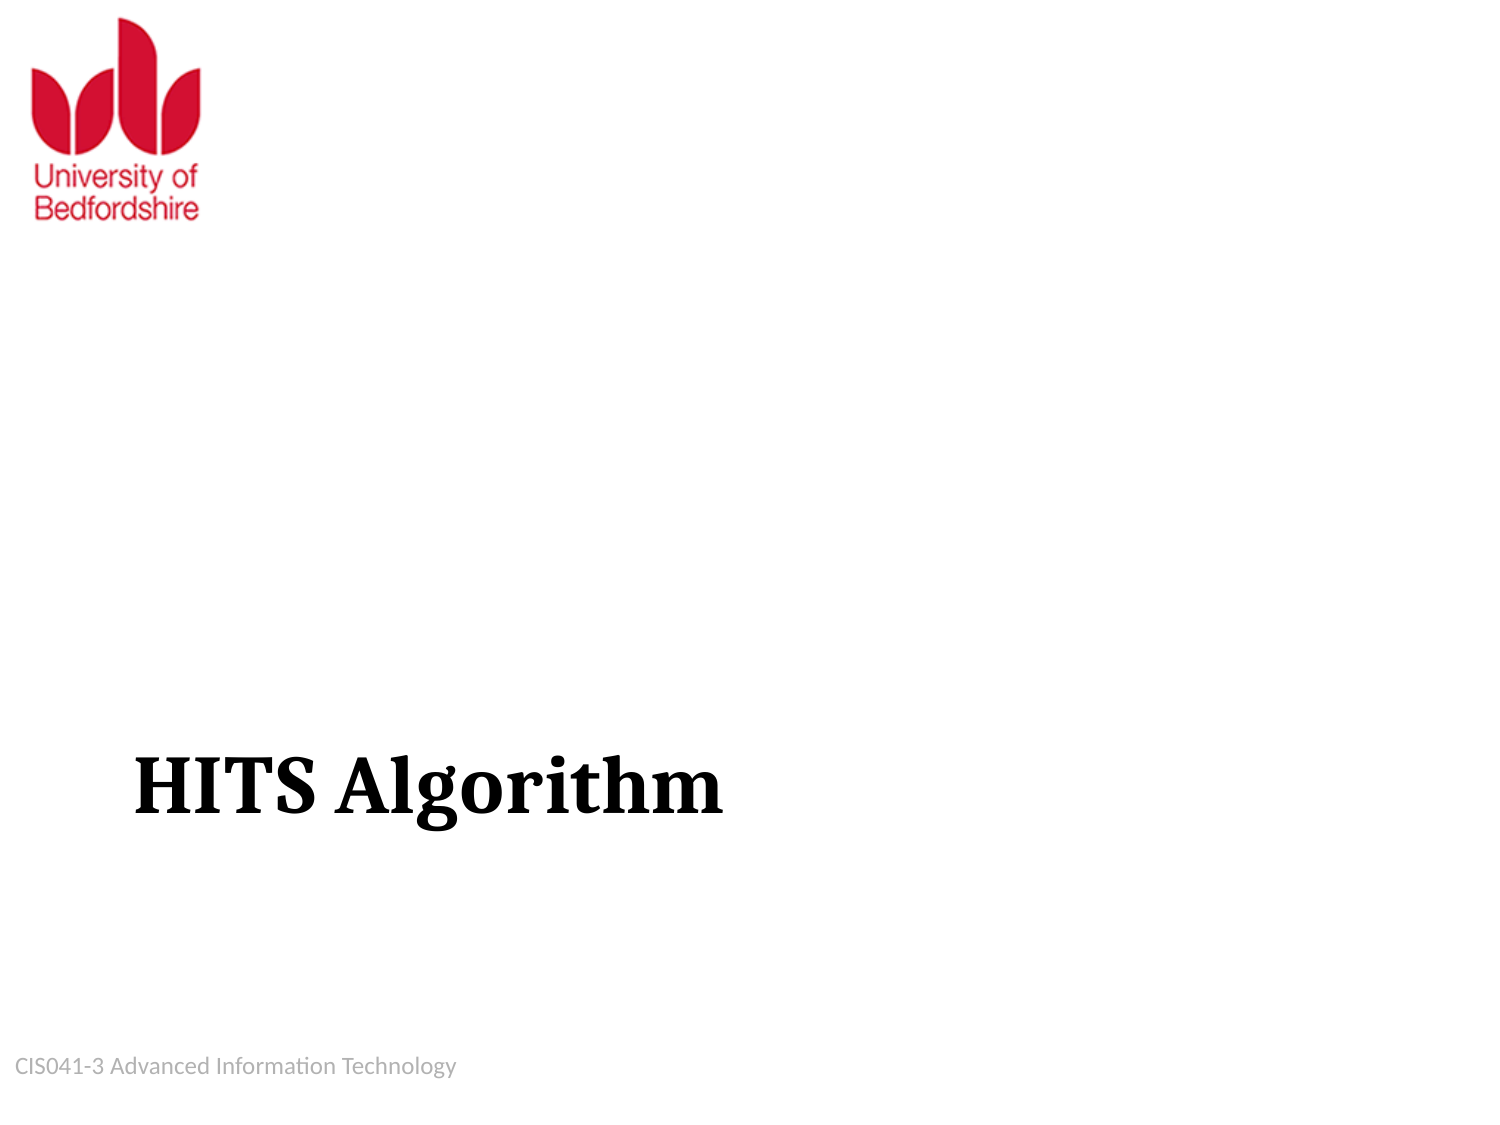

# HITS Algorithm
CIS041-3 Advanced Information Technology